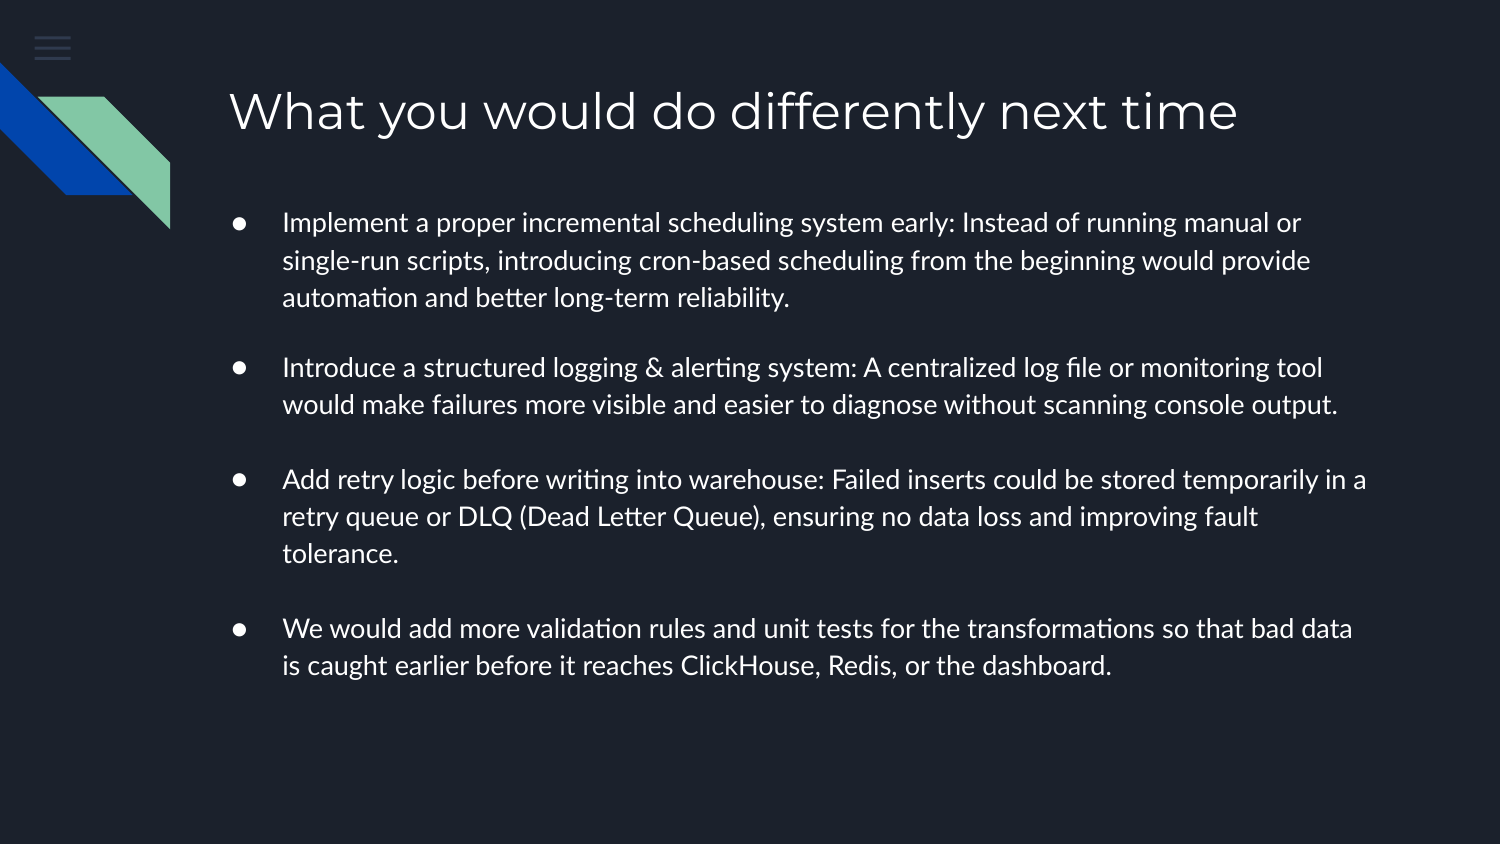

# What you would do differently next time

Implement a proper incremental scheduling system early: Instead of running manual or single-run scripts, introducing cron-based scheduling from the beginning would provide automation and better long-term reliability.
Introduce a structured logging & alerting system: A centralized log file or monitoring tool would make failures more visible and easier to diagnose without scanning console output.
Add retry logic before writing into warehouse: Failed inserts could be stored temporarily in a retry queue or DLQ (Dead Letter Queue), ensuring no data loss and improving fault tolerance.
We would add more validation rules and unit tests for the transformations so that bad data is caught earlier before it reaches ClickHouse, Redis, or the dashboard.